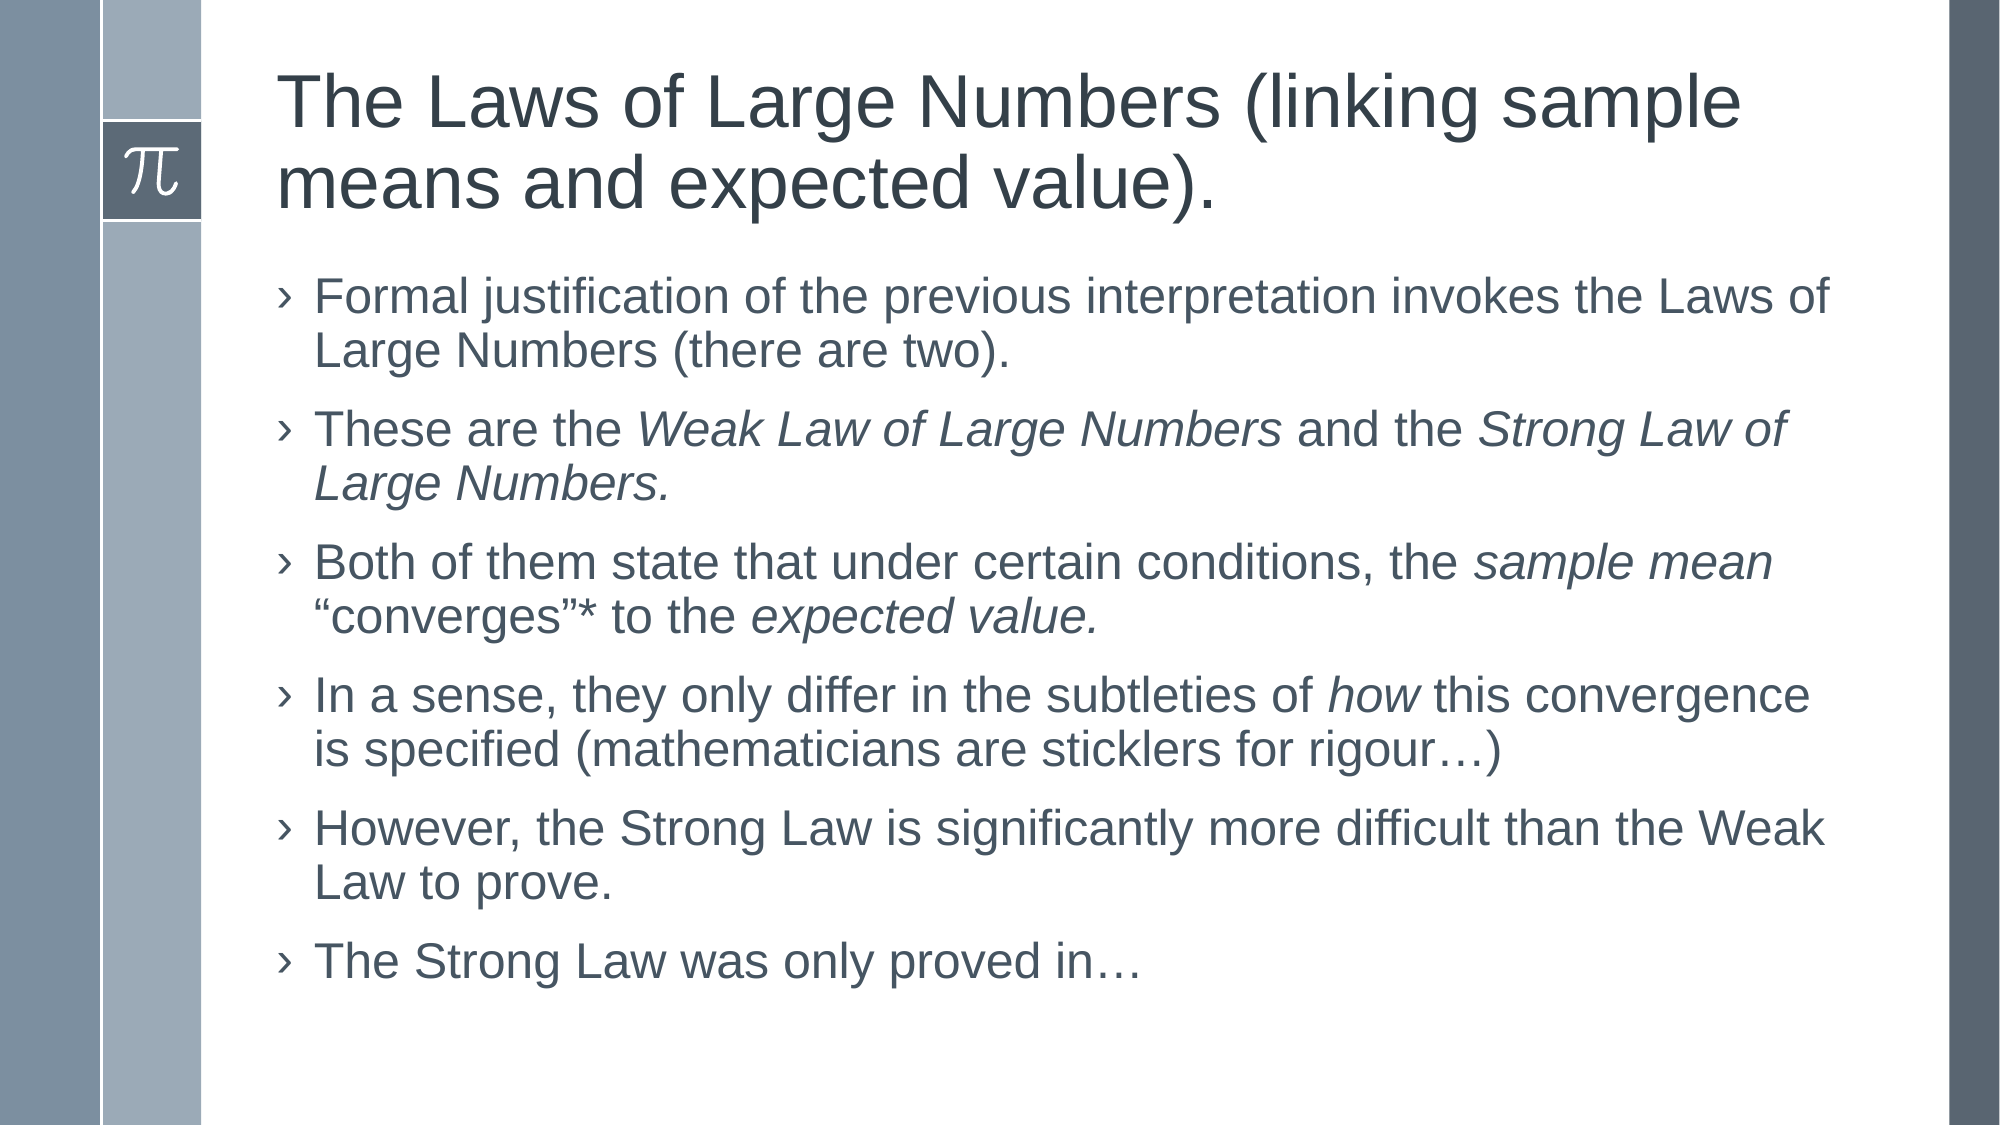

# The Laws of Large Numbers (linking sample means and expected value).
Formal justification of the previous interpretation invokes the Laws of Large Numbers (there are two).
These are the Weak Law of Large Numbers and the Strong Law of Large Numbers.
Both of them state that under certain conditions, the sample mean “converges”* to the expected value.
In a sense, they only differ in the subtleties of how this convergence is specified (mathematicians are sticklers for rigour…)
However, the Strong Law is significantly more difficult than the Weak Law to prove.
The Strong Law was only proved in…